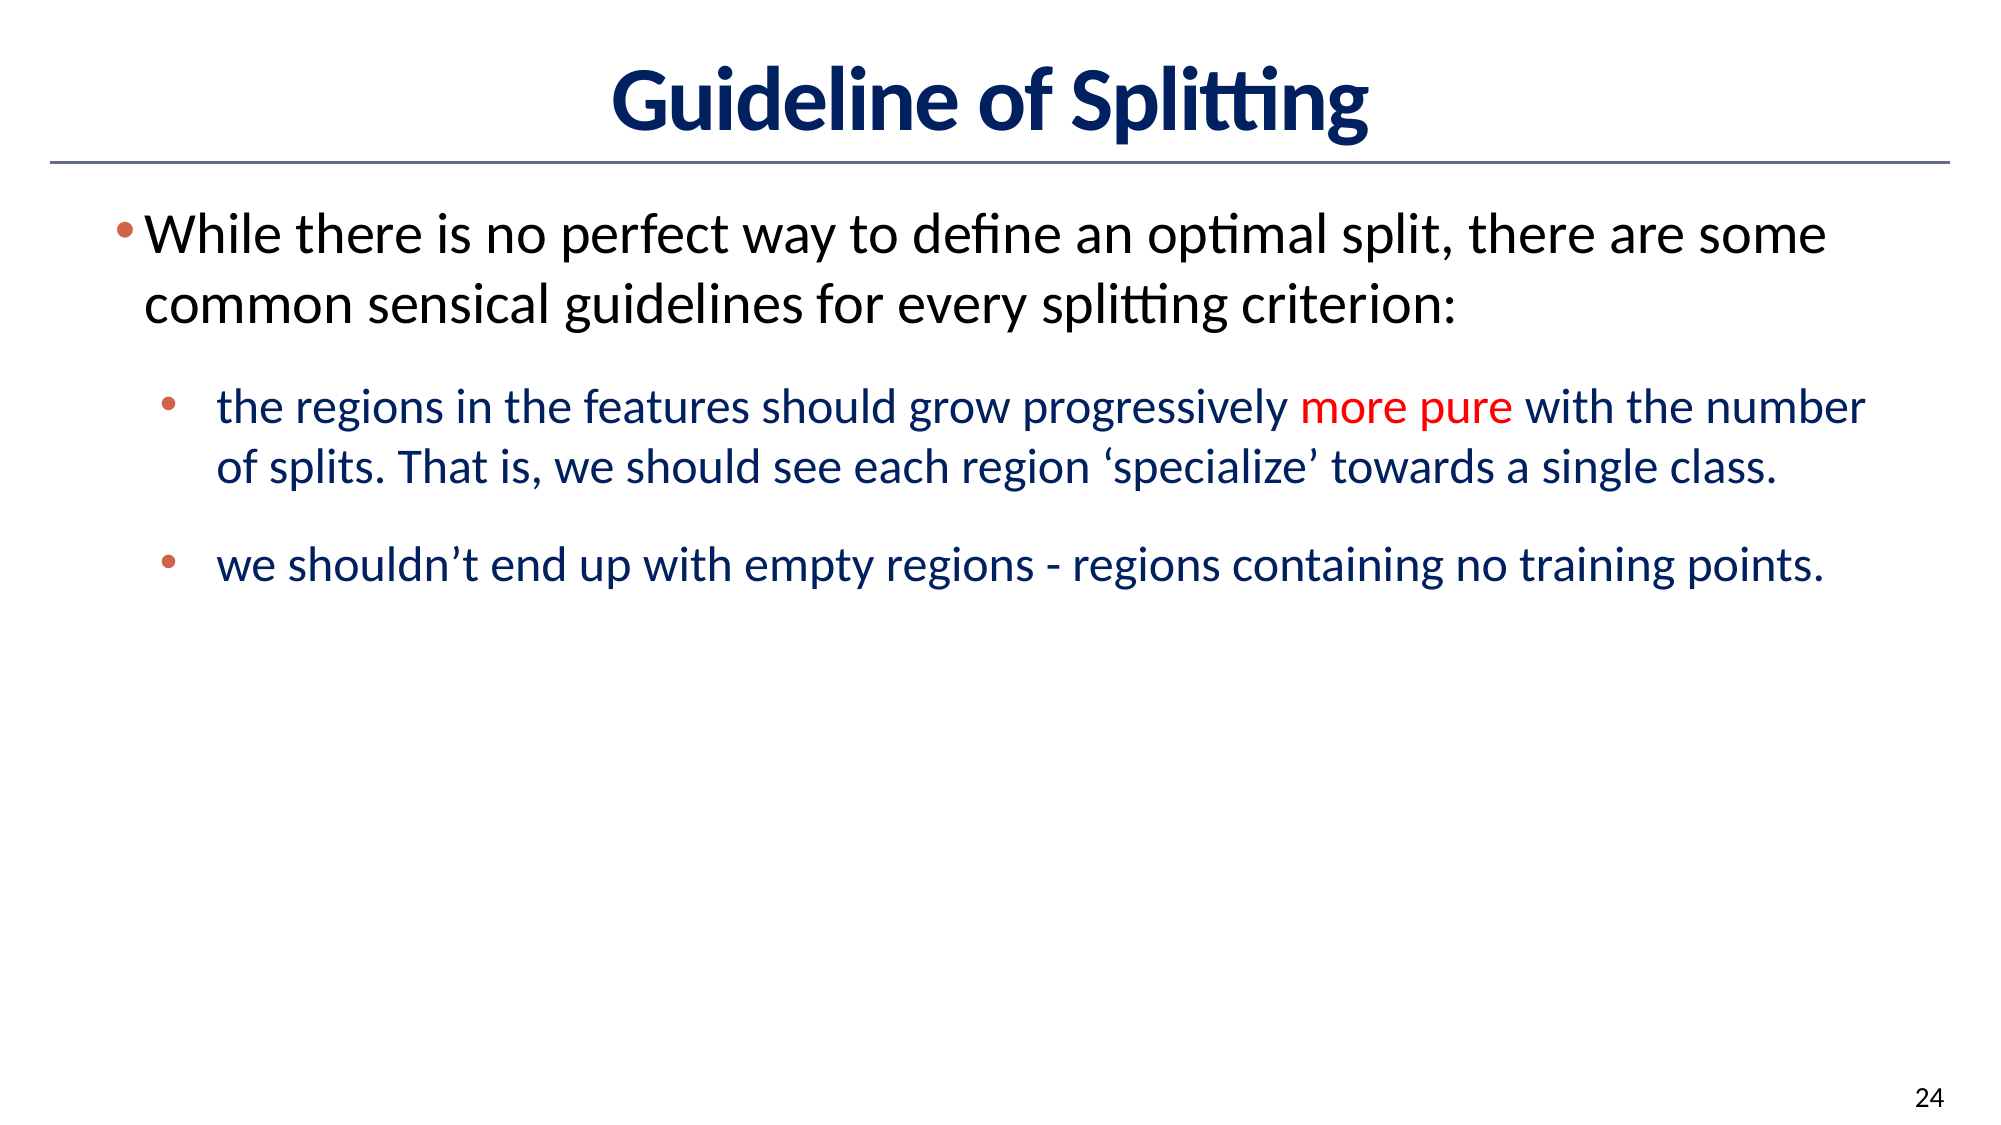

# Guideline of Splitting
While there is no perfect way to define an optimal split, there are some common sensical guidelines for every splitting criterion:
the regions in the features should grow progressively more pure with the number of splits. That is, we should see each region ‘specialize’ towards a single class.
we shouldn’t end up with empty regions - regions containing no training points.

24